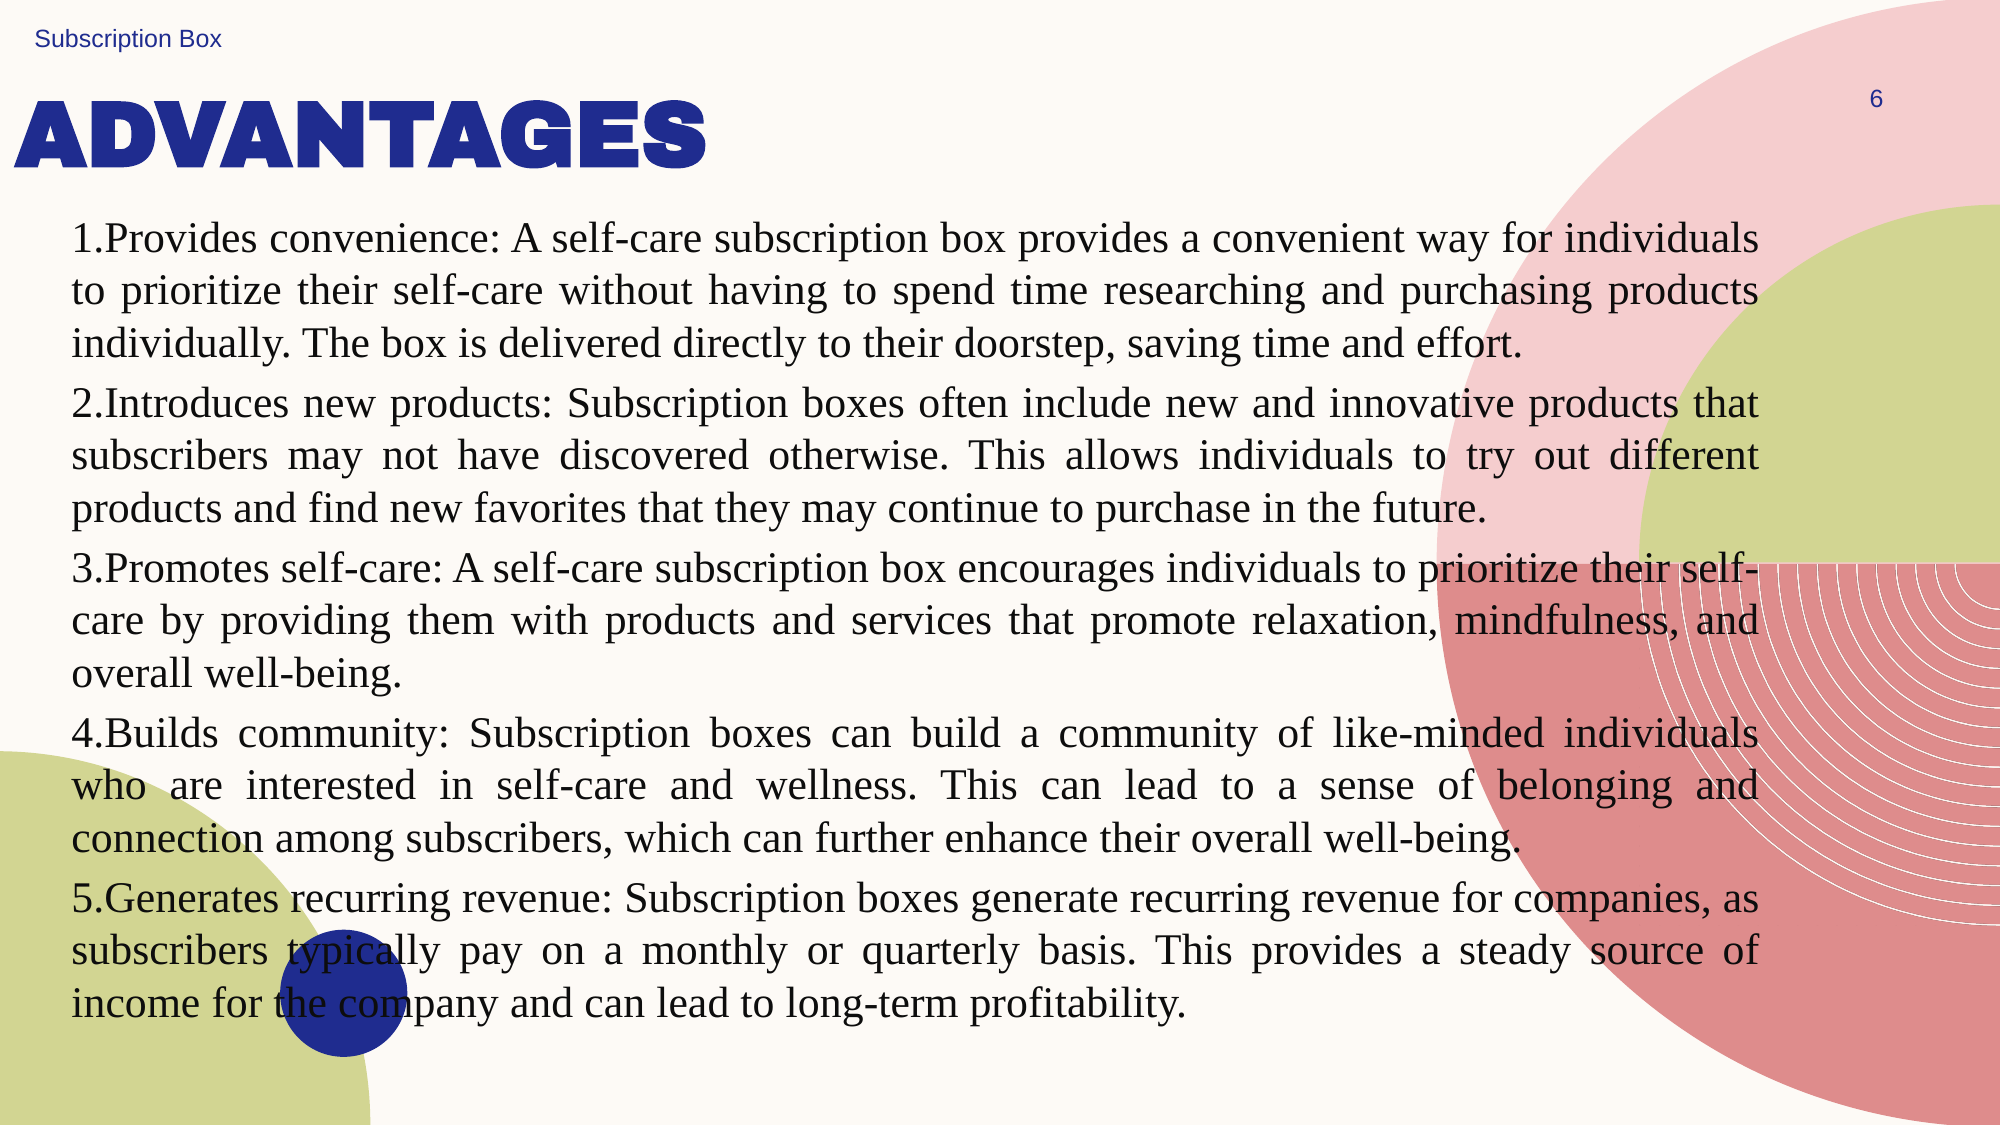

Subscription Box

# Advantages
6
Provides convenience: A self-care subscription box provides a convenient way for individuals to prioritize their self-care without having to spend time researching and purchasing products individually. The box is delivered directly to their doorstep, saving time and effort.
Introduces new products: Subscription boxes often include new and innovative products that subscribers may not have discovered otherwise. This allows individuals to try out different products and find new favorites that they may continue to purchase in the future.
Promotes self-care: A self-care subscription box encourages individuals to prioritize their self-care by providing them with products and services that promote relaxation, mindfulness, and overall well-being.
Builds community: Subscription boxes can build a community of like-minded individuals who are interested in self-care and wellness. This can lead to a sense of belonging and connection among subscribers, which can further enhance their overall well-being.
Generates recurring revenue: Subscription boxes generate recurring revenue for companies, as subscribers typically pay on a monthly or quarterly basis. This provides a steady source of income for the company and can lead to long-term profitability.